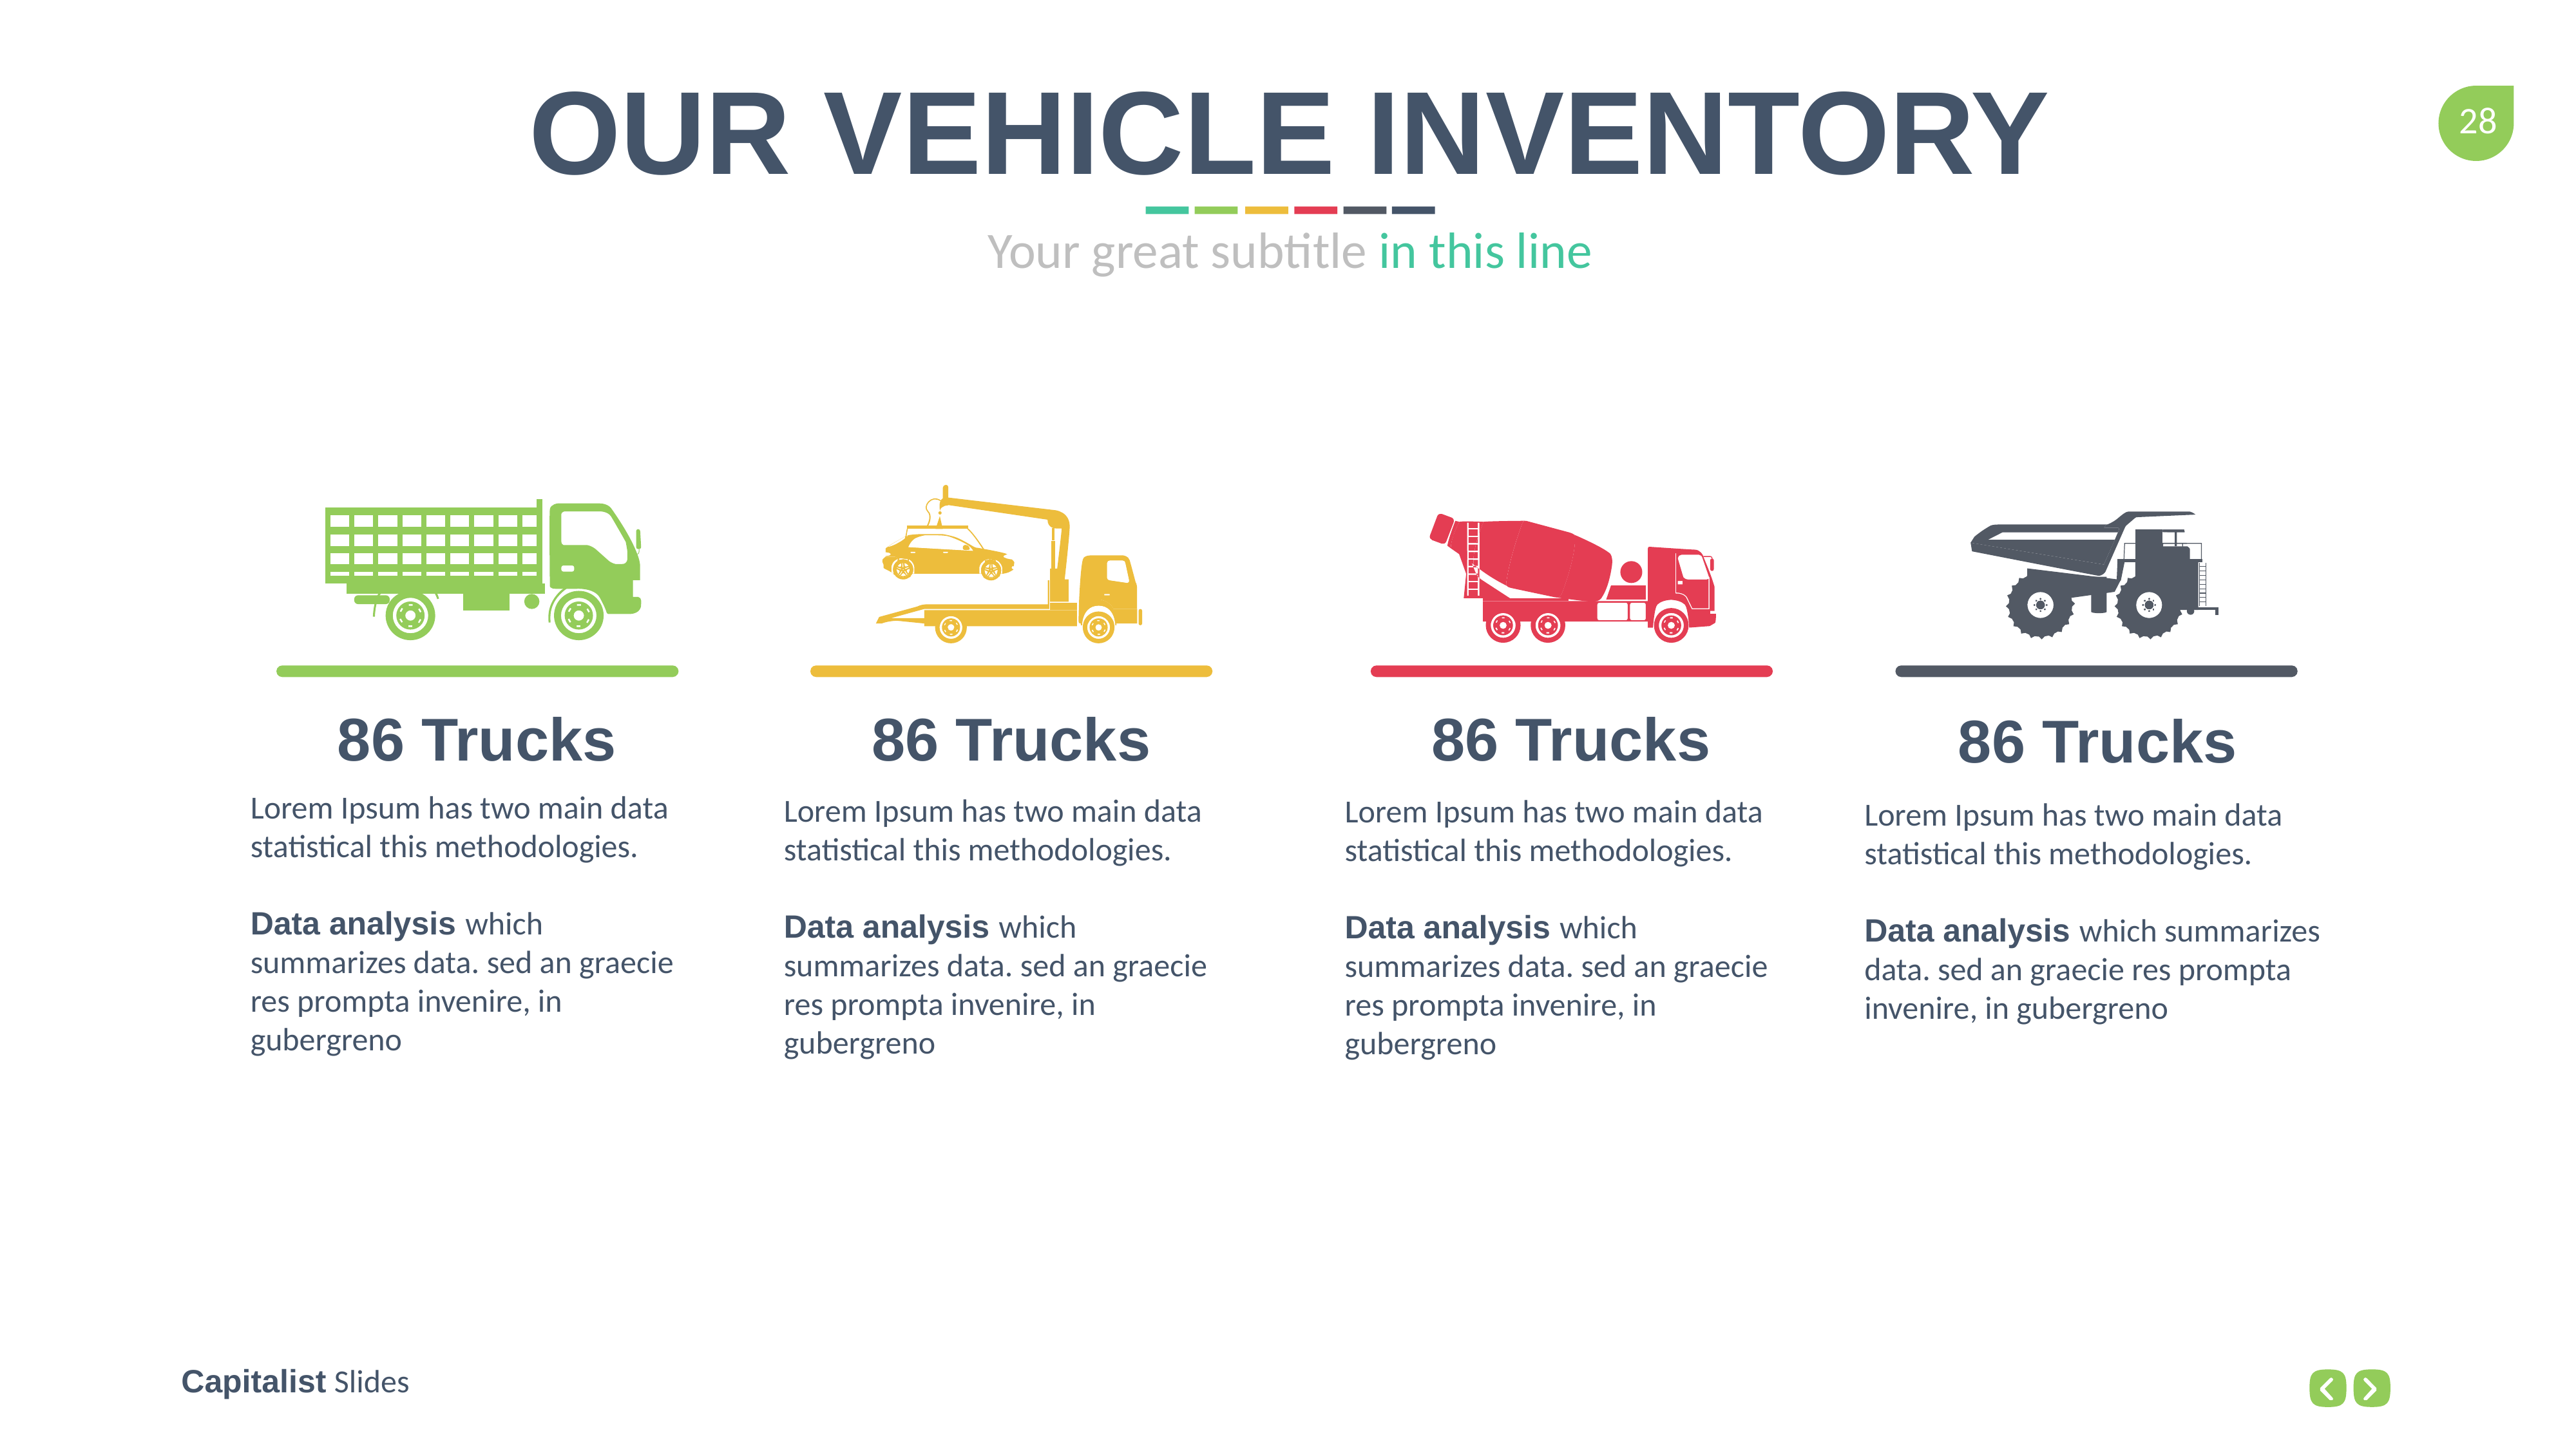

OUR VEHICLE INVENTORY

Your great subtitle in this line

86 Trucks
86 Trucks
86 Trucks
86 Trucks
Lorem Ipsum has two main data statistical this methodologies.

Data analysis which summarizes data. sed an graecie res prompta invenire, in gubergreno
Lorem Ipsum has two main data statistical this methodologies.

Data analysis which summarizes data. sed an graecie res prompta invenire, in gubergreno
Lorem Ipsum has two main data statistical this methodologies.

Data analysis which summarizes data. sed an graecie res prompta invenire, in gubergreno
Lorem Ipsum has two main data statistical this methodologies.

Data analysis which summarizes data. sed an graecie res prompta invenire, in gubergreno